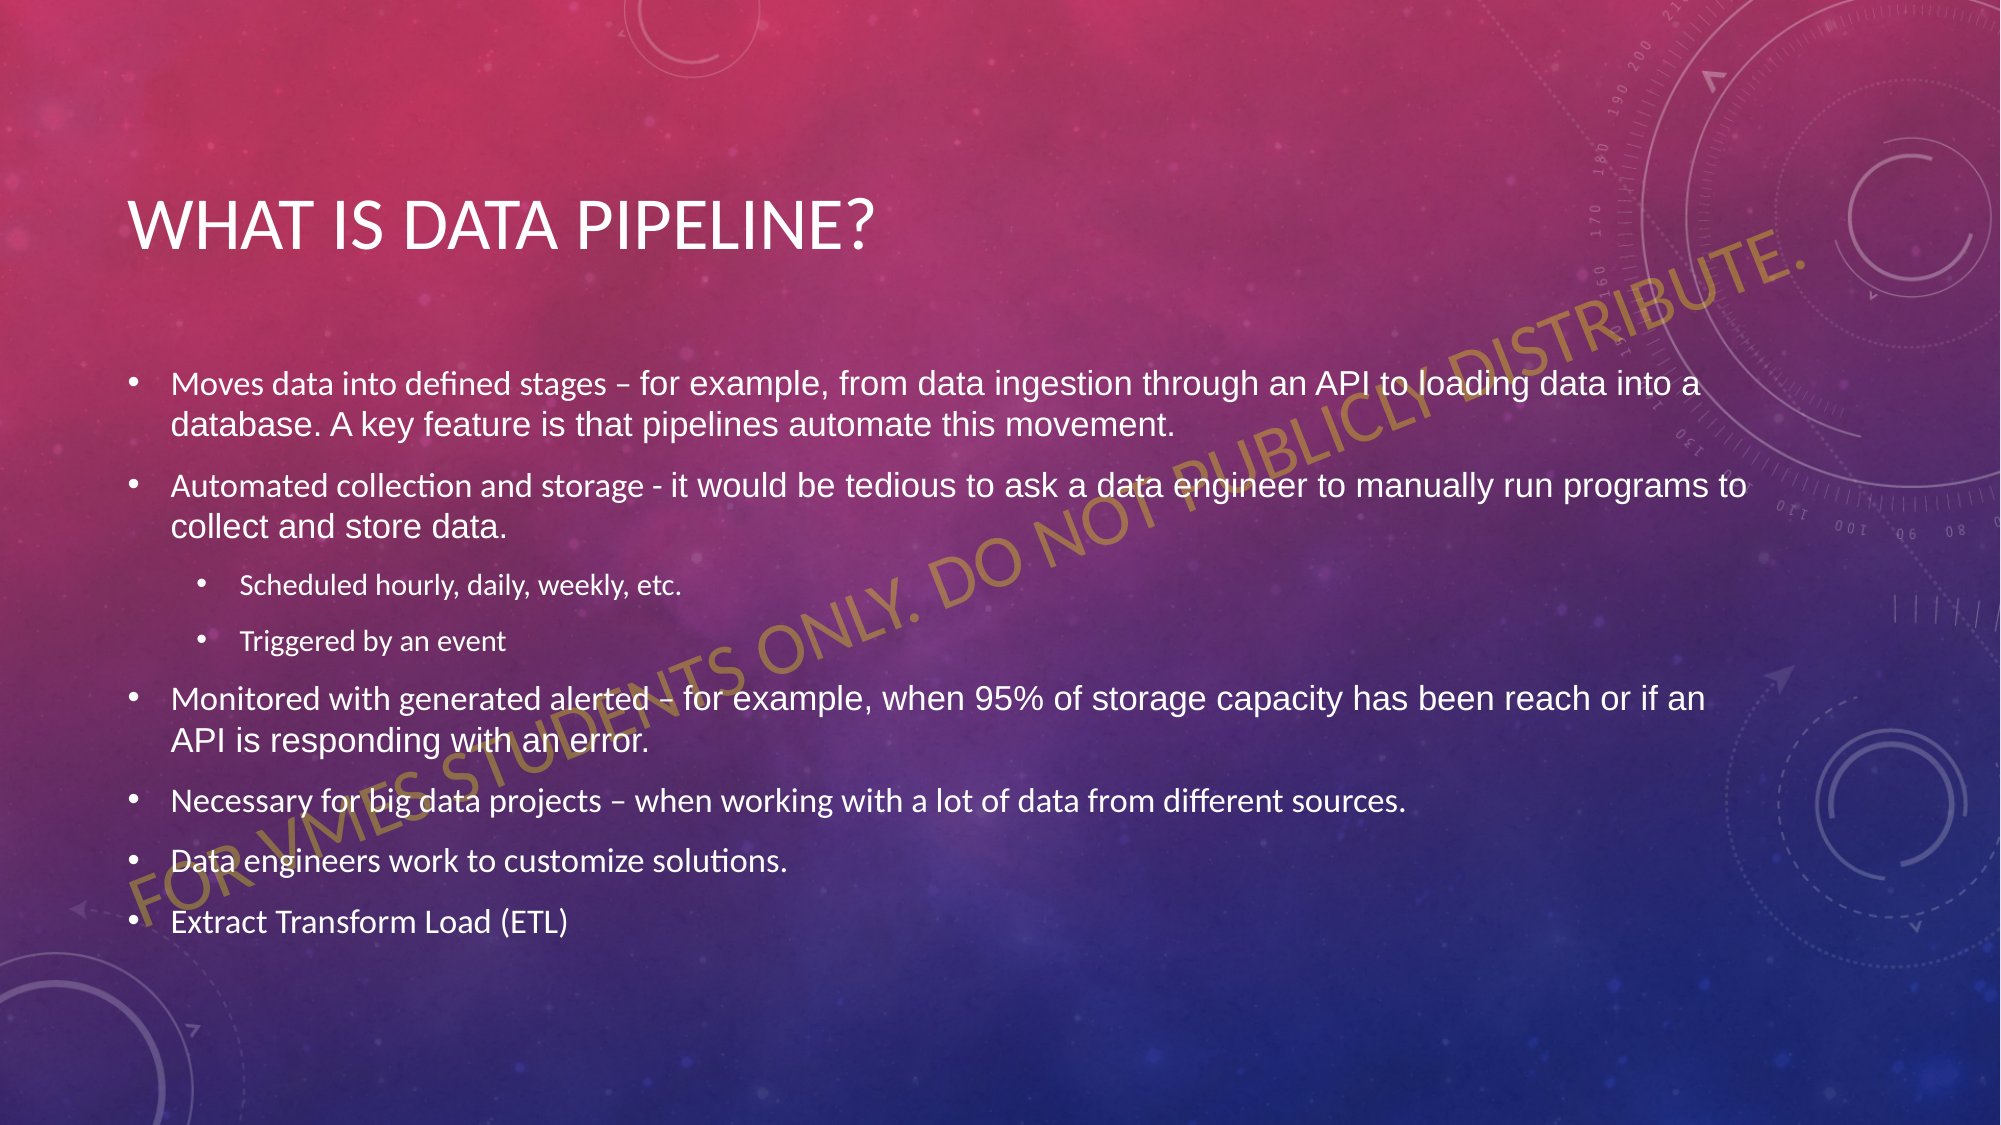

# What is data pipeline?
Moves data into defined stages – for example, from data ingestion through an API to loading data into a database. A key feature is that pipelines automate this movement.
Automated collection and storage - it would be tedious to ask a data engineer to manually run programs to collect and store data.
Scheduled hourly, daily, weekly, etc.
Triggered by an event
Monitored with generated alerted – for example, when 95% of storage capacity has been reach or if an API is responding with an error.
Necessary for big data projects – when working with a lot of data from different sources.
Data engineers work to customize solutions.
Extract Transform Load (ETL)